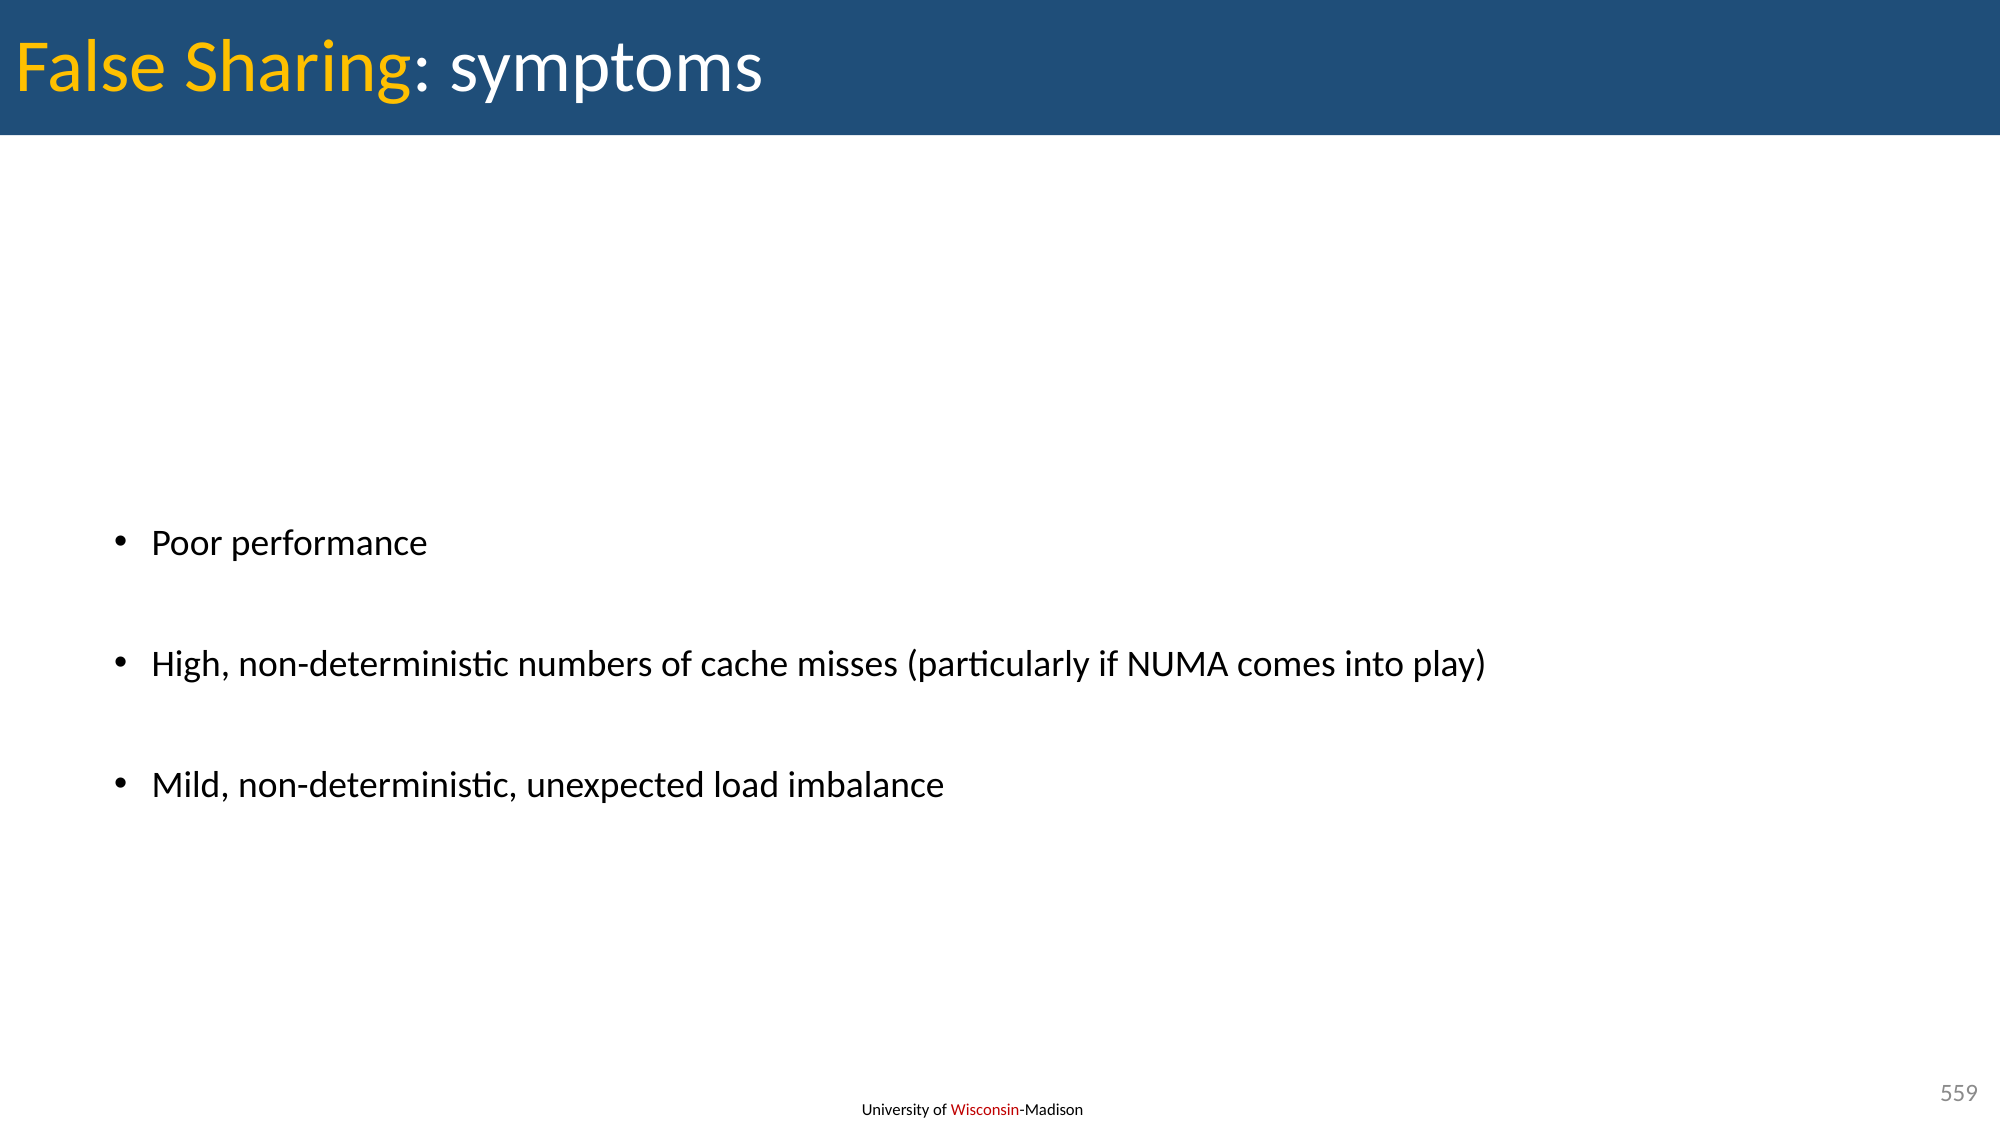

# False Sharing: symptoms

Poor performance

High, non-deterministic numbers of cache misses (particularly if NUMA comes into play)

Mild, non-deterministic, unexpected load imbalance
559